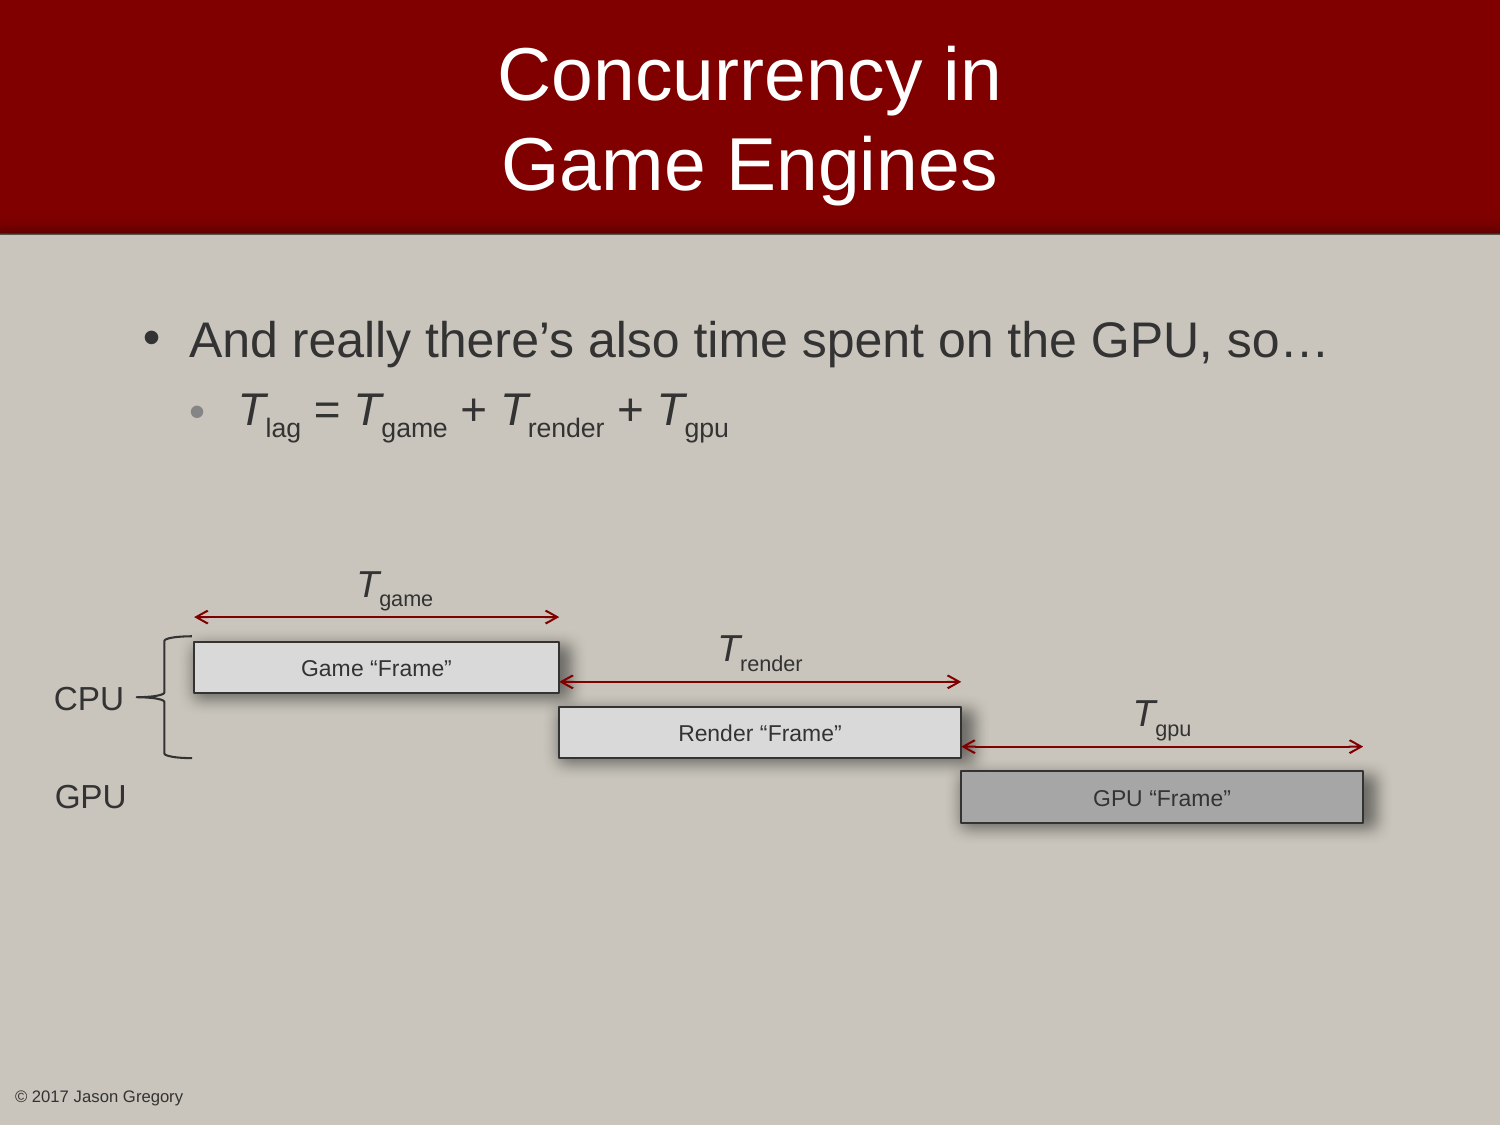

# Concurrency in Game Engines
And really there’s also time spent on the GPU, so…
Tlag = Tgame + Trender + Tgpu
Tgame
Trender

Game “Frame”
Tgpu
Render “Frame”
GPU “Frame”
CPU
GPU
© 2017 Jason Gregory